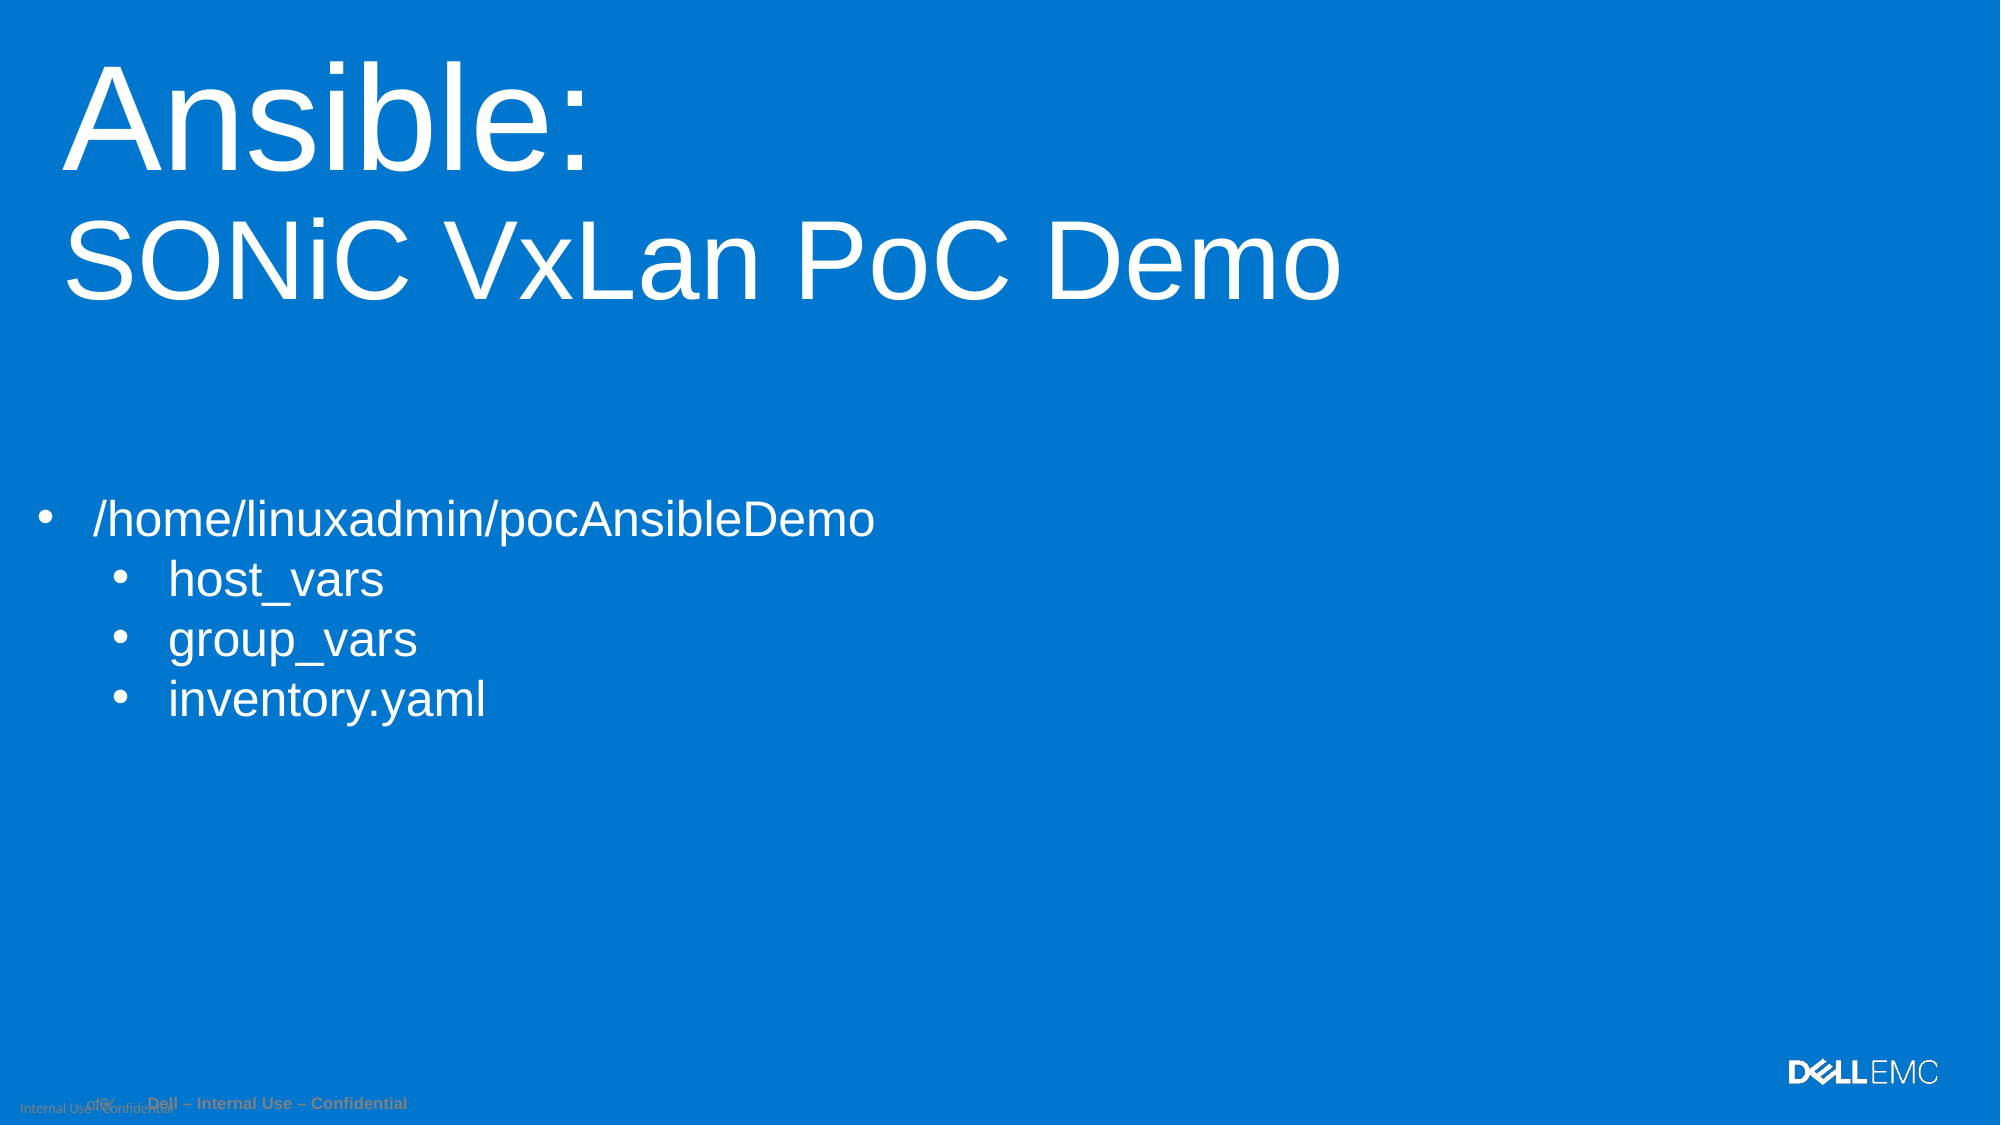

# Ansible: SONiC VxLan PoC Demo

/home/linuxadmin/pocAnsibleDemo
host_vars
group_vars
inventory.yaml